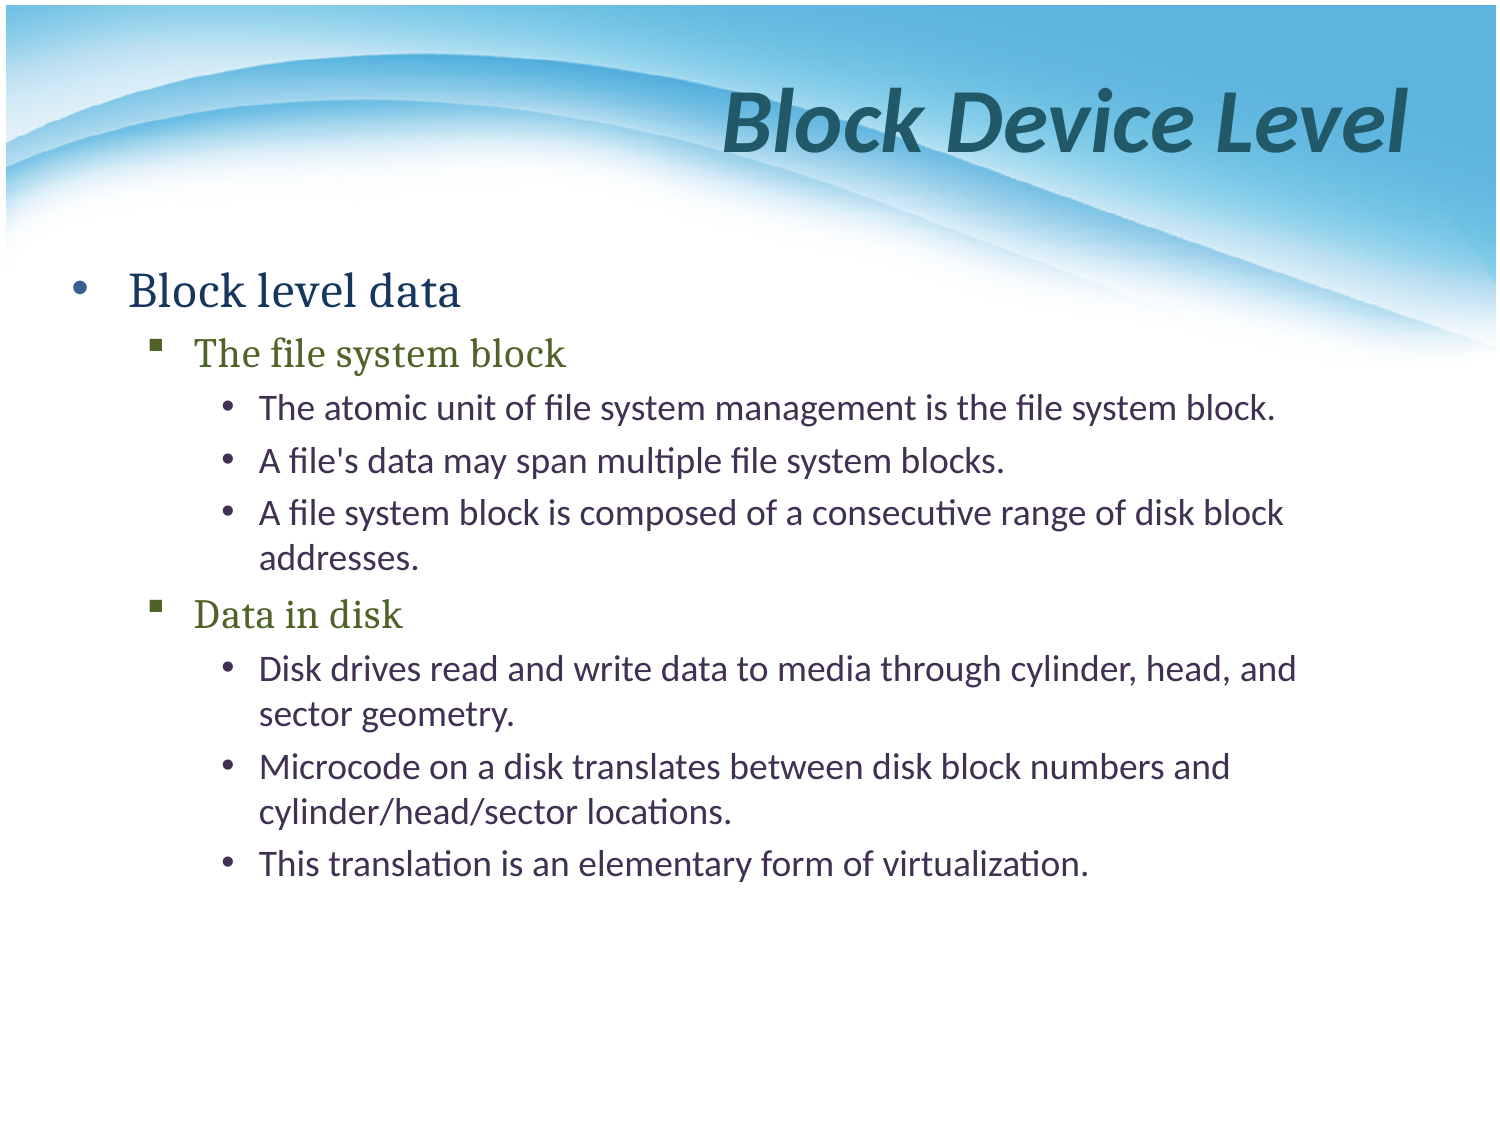

# Block Device Level
Block level data
The file system block
The atomic unit of file system management is the file system block.
A file's data may span multiple file system blocks.
A file system block is composed of a consecutive range of disk block addresses.
Data in disk
Disk drives read and write data to media through cylinder, head, and sector geometry.
Microcode on a disk translates between disk block numbers and cylinder/head/sector locations.
This translation is an elementary form of virtualization.